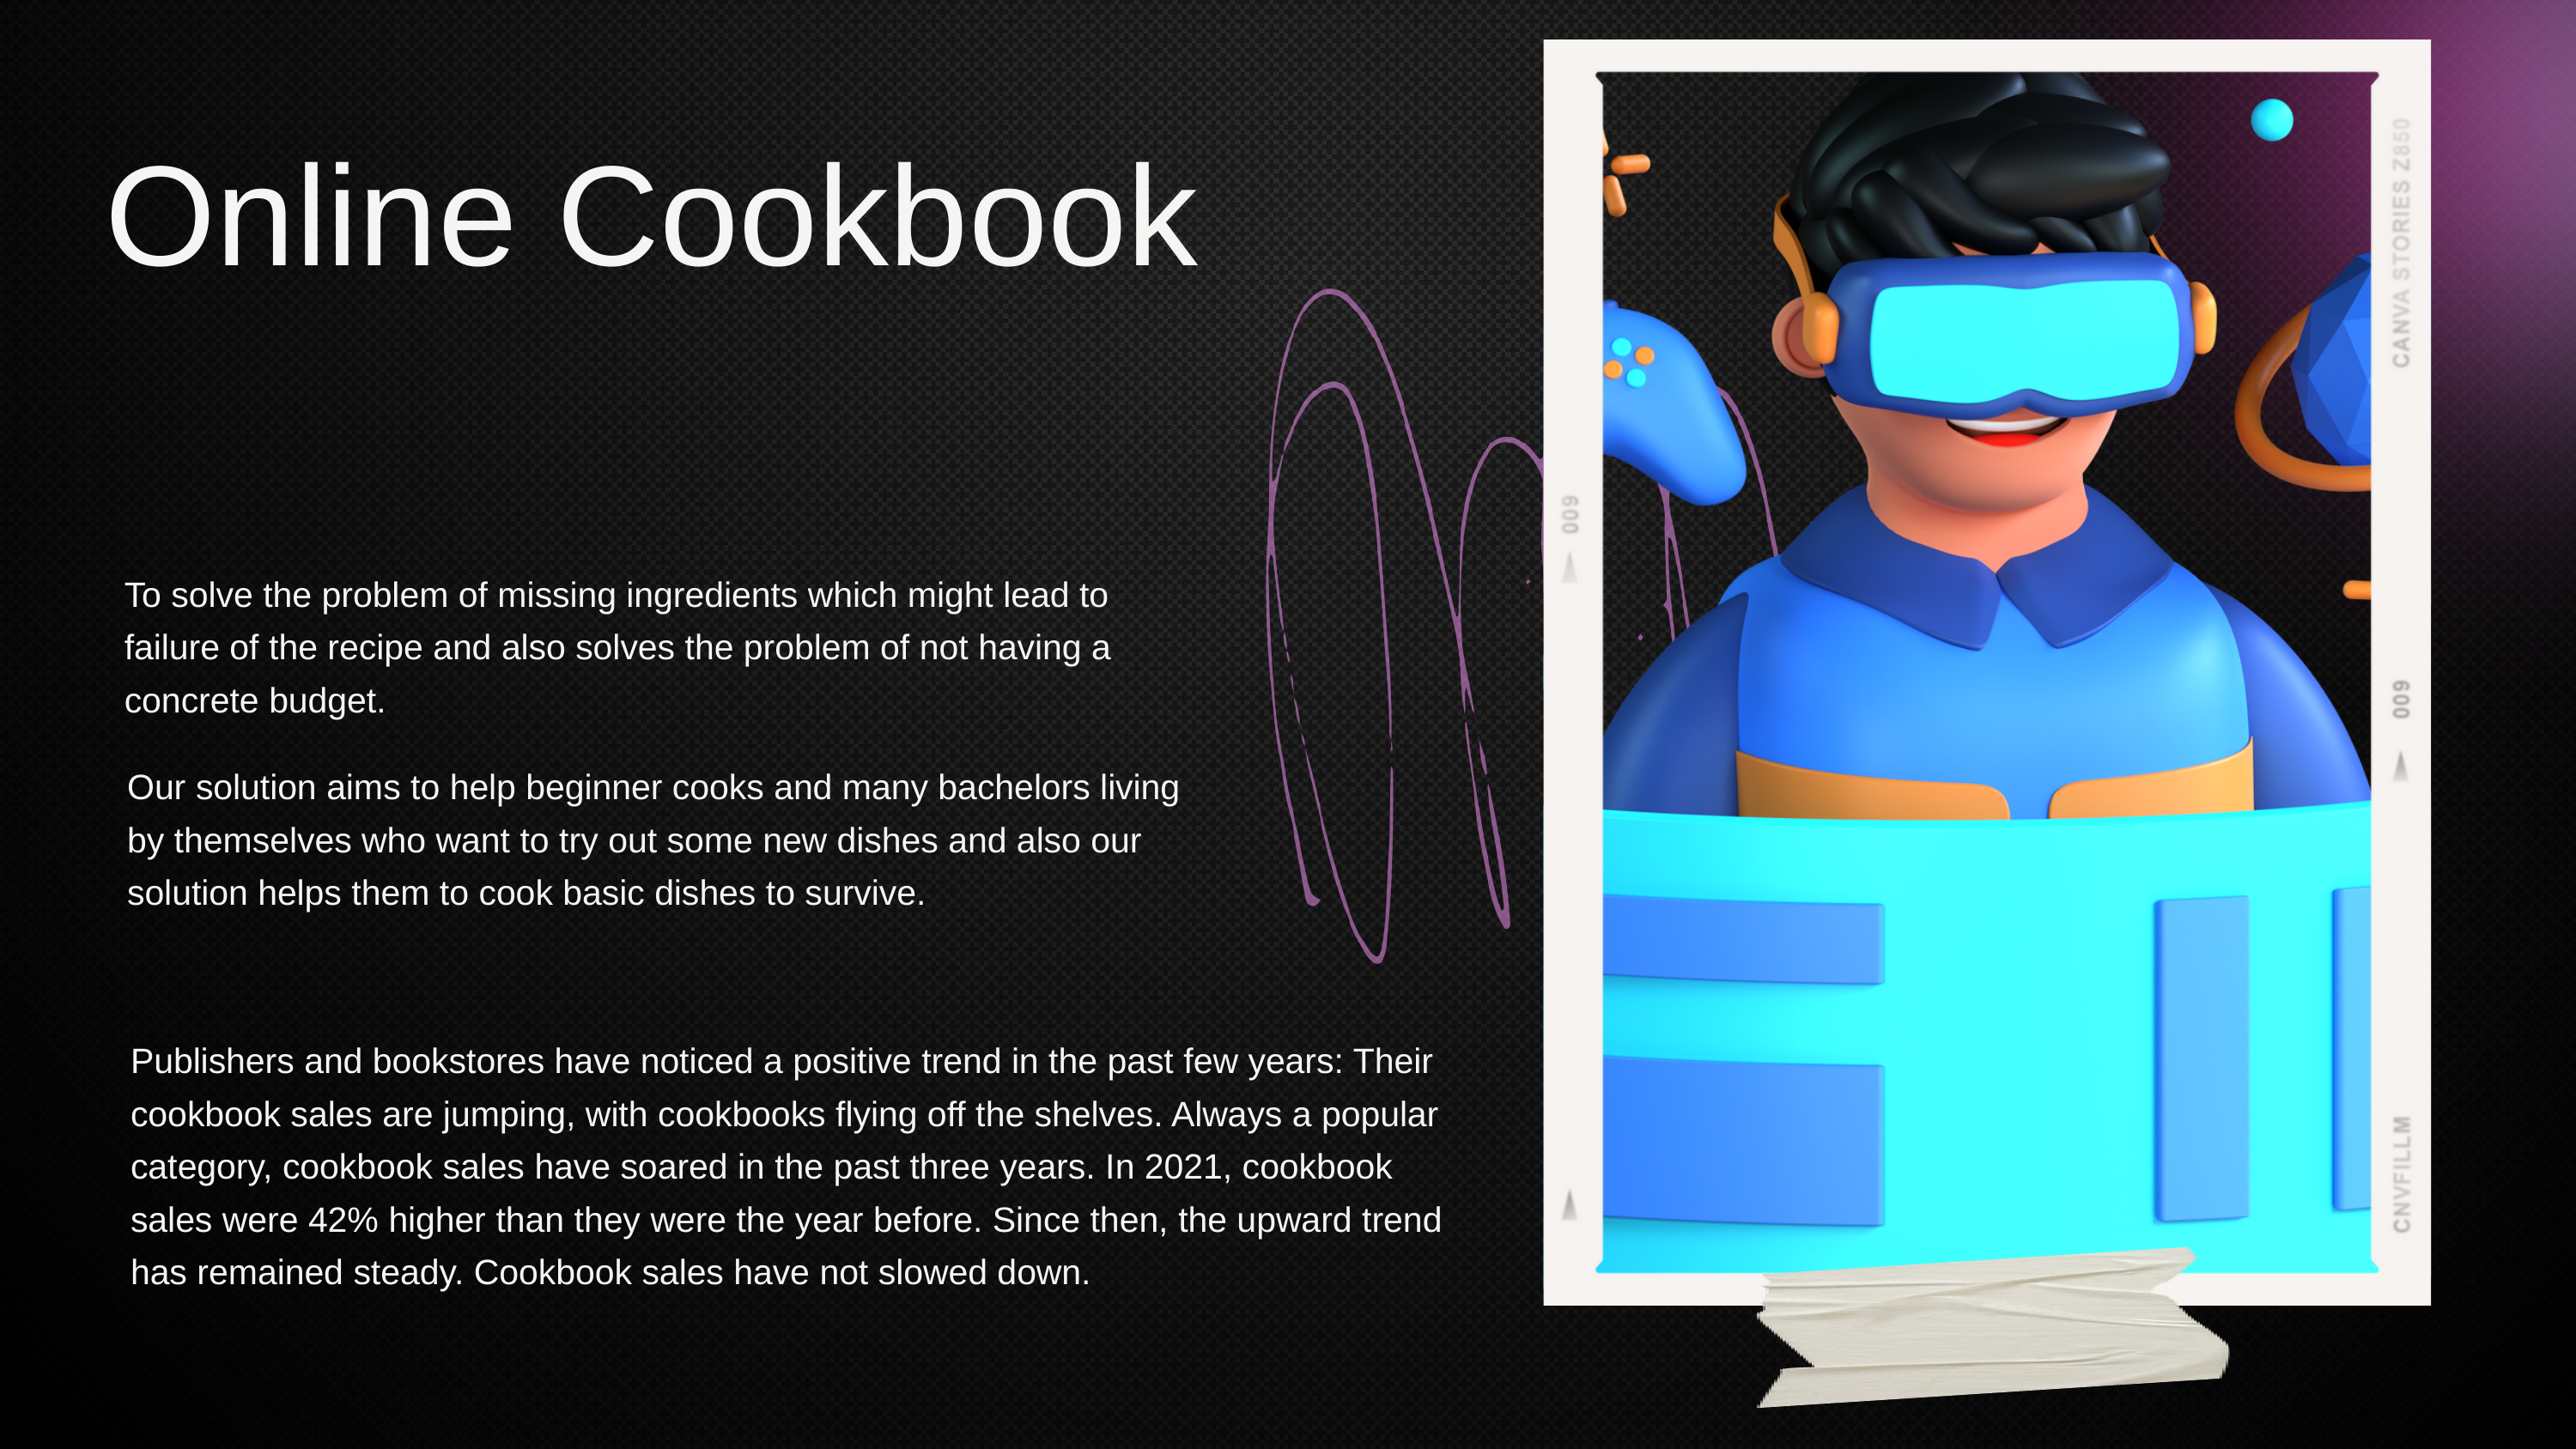

Online Cookbook

To solve the problem of missing ingredients which might lead to failure of the recipe and also solves the problem of not having a concrete budget.
Our solution aims to help beginner cooks and many bachelors living by themselves who want to try out some new dishes and also our solution helps them to cook basic dishes to survive.
Publishers and bookstores have noticed a positive trend in the past few years: Their cookbook sales are jumping, with cookbooks flying off the shelves. Always a popular category, cookbook sales have soared in the past three years. In 2021, cookbook sales were 42% higher than they were the year before. Since then, the upward trend has remained steady. Cookbook sales have not slowed down.